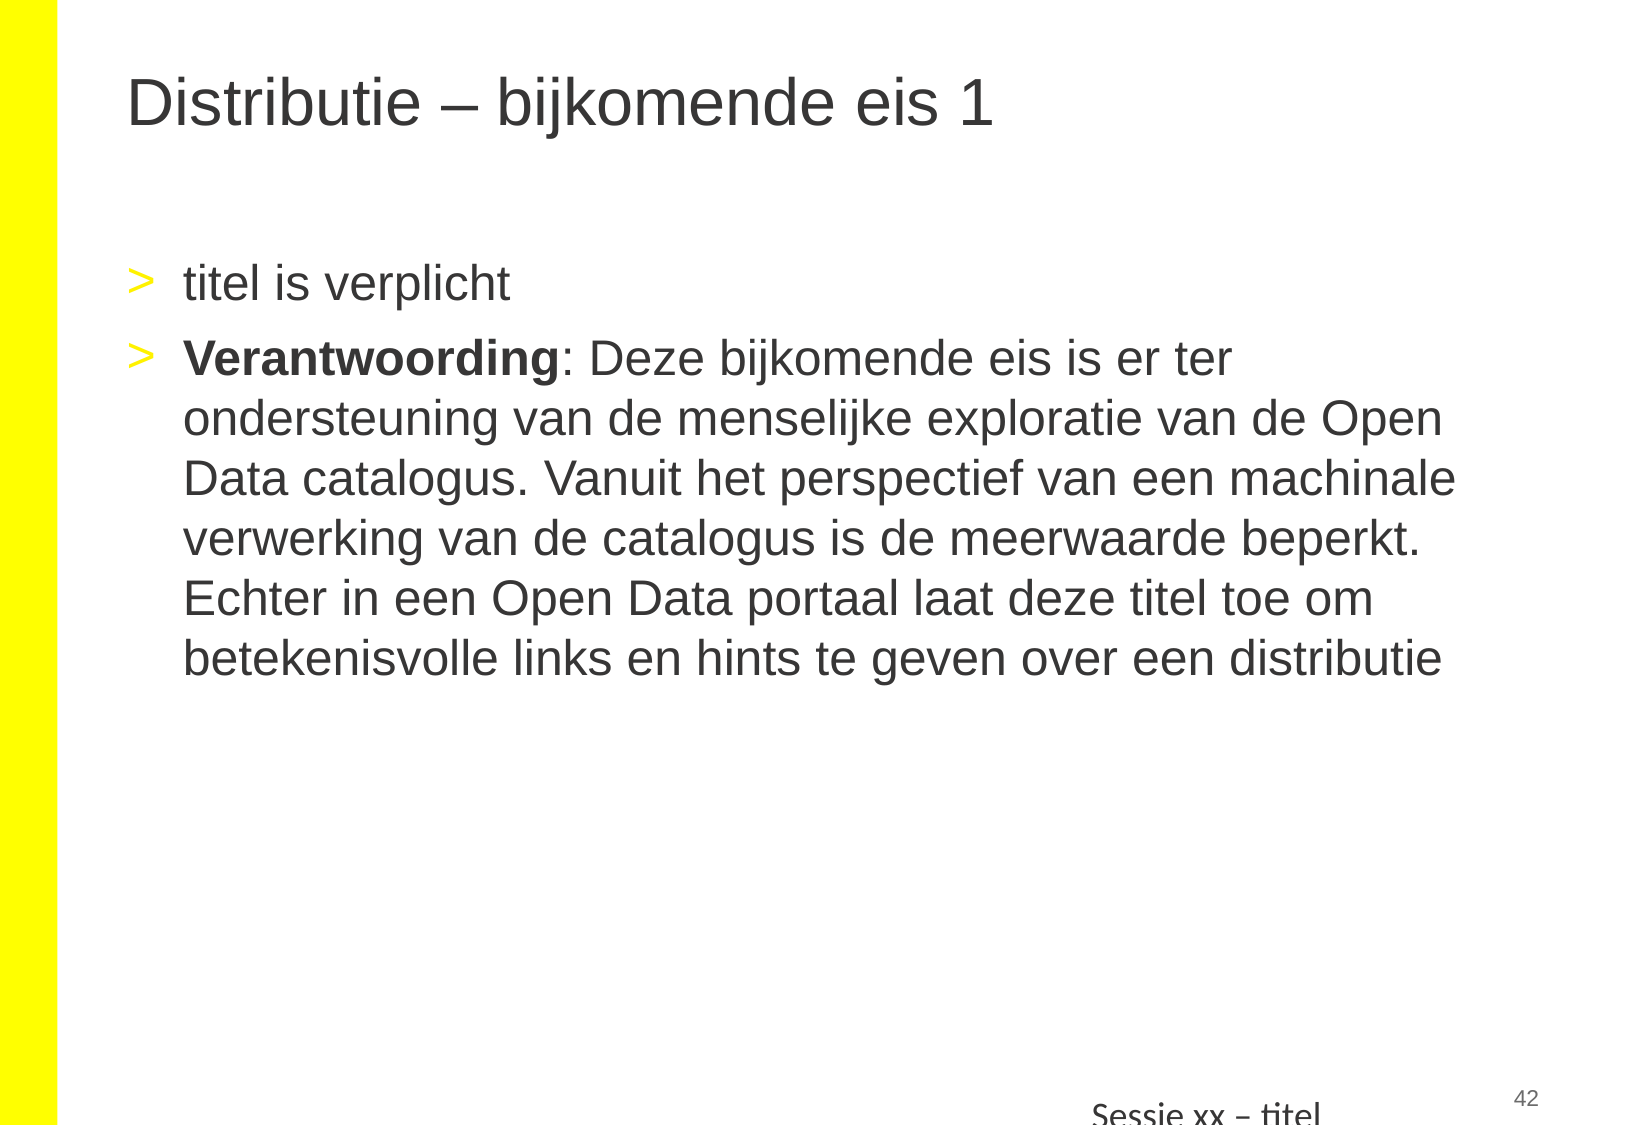

# Distributie – bijkomende eis 1
titel is verplicht
Verantwoording: Deze bijkomende eis is er ter ondersteuning van de menselijke exploratie van de Open Data catalogus. Vanuit het perspectief van een machinale verwerking van de catalogus is de meerwaarde beperkt. Echter in een Open Data portaal laat deze titel toe om betekenisvolle links en hints te geven over een distributie
42
Sessie xx – titel